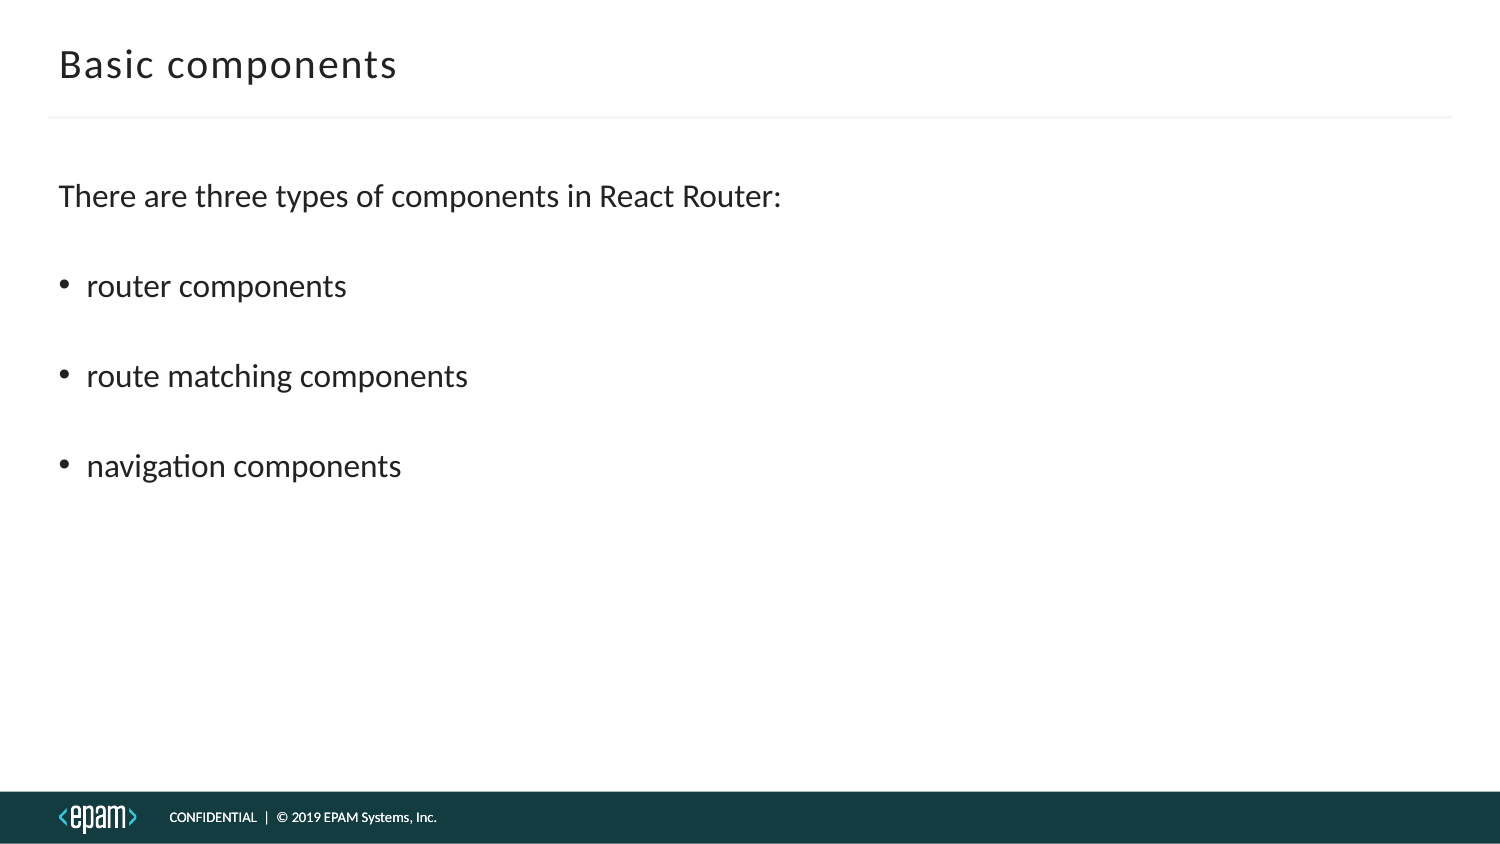

# Basic components
There are three types of components in React Router:

router components

route matching components

navigation components

CONFIDENTIAL  |  © 2019 EPAM Systems, Inc.